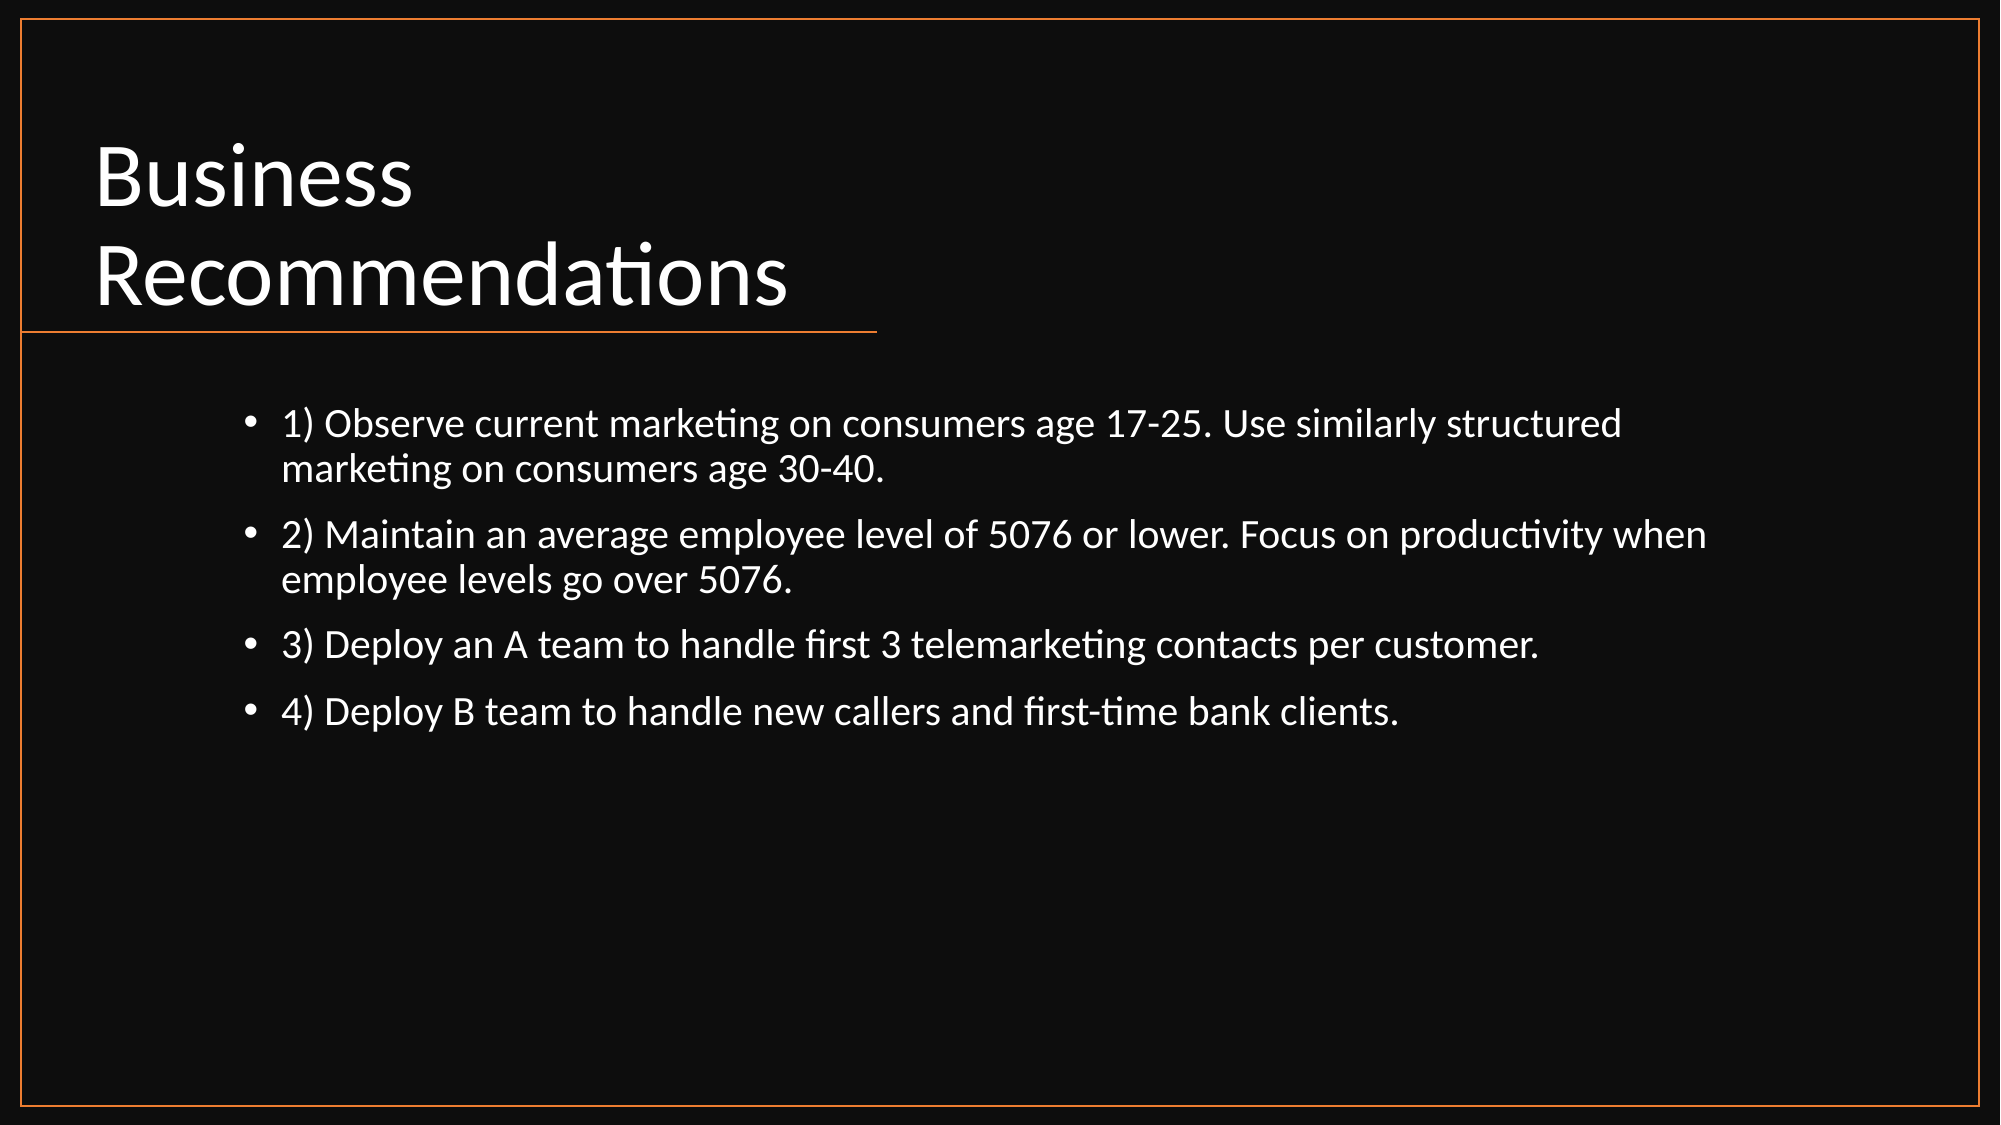

# Business Recommendations
1) Observe current marketing on consumers age 17-25. Use similarly structured marketing on consumers age 30-40.
2) Maintain an average employee level of 5076 or lower. Focus on productivity when employee levels go over 5076.
3) Deploy an A team to handle first 3 telemarketing contacts per customer.
4) Deploy B team to handle new callers and first-time bank clients.